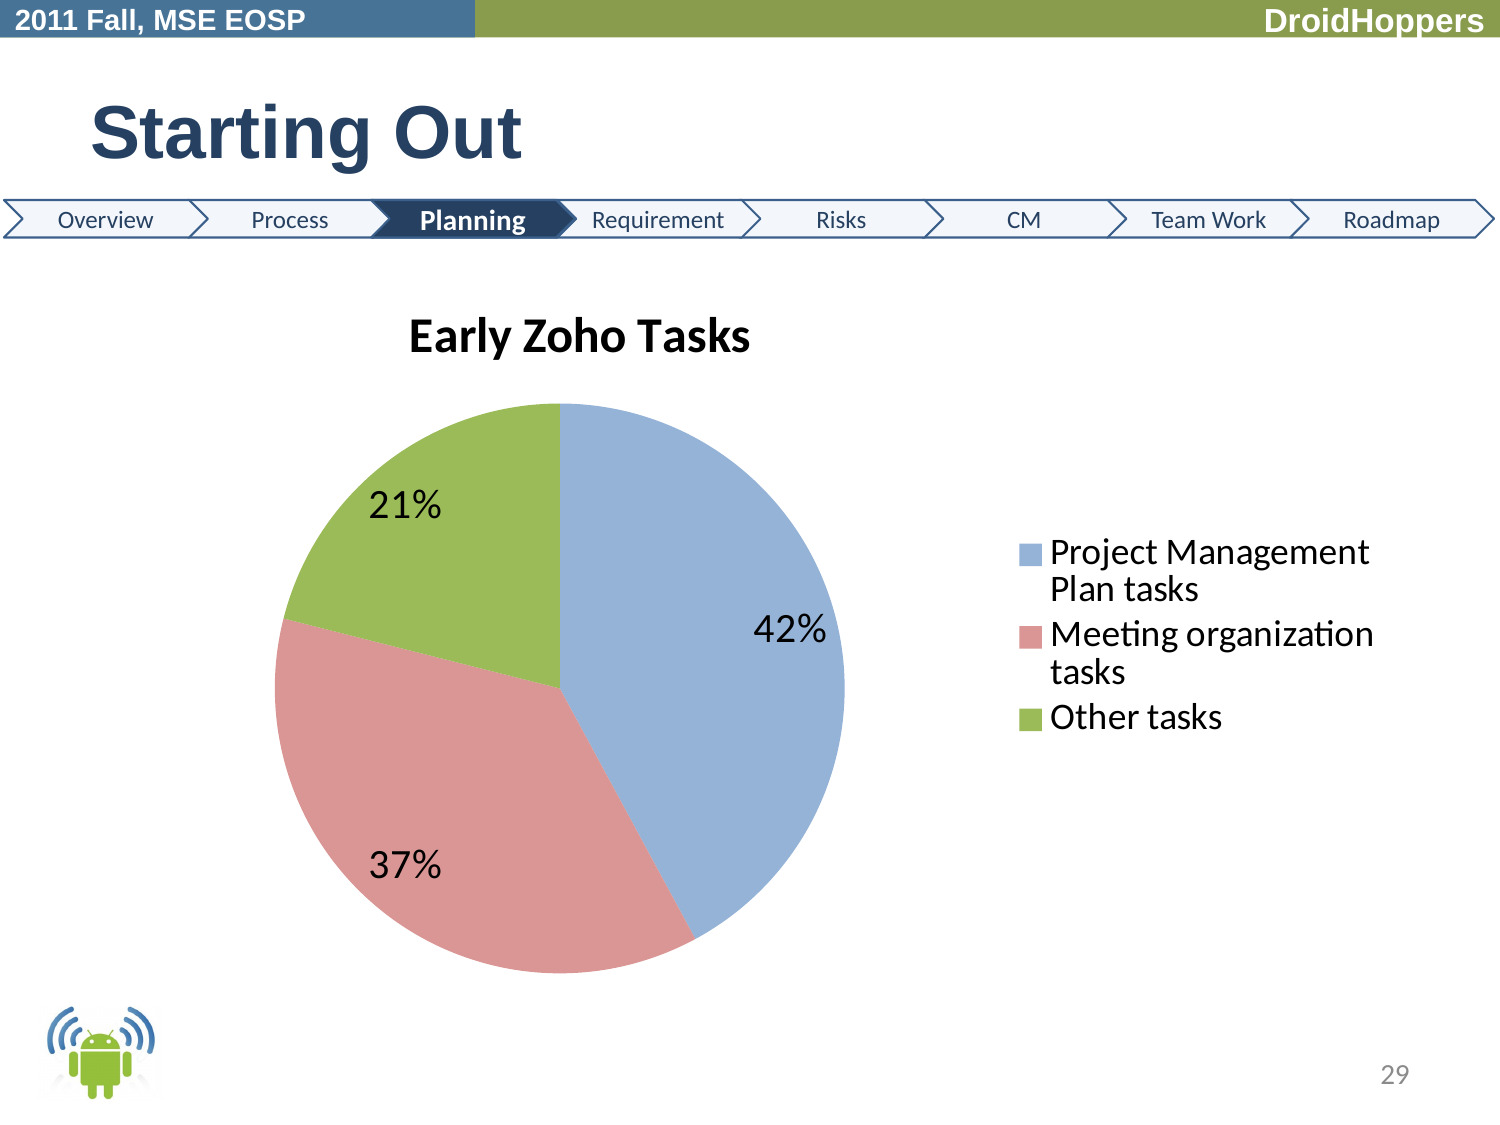

# Starting Out
Planning

### Chart: Early Zoho Tasks

| Category |  |
|---|---|
| Project Management Plan tasks | 16.0 |
| Meeting organization tasks | 14.0 |
| Other tasks | 8.0 |
29